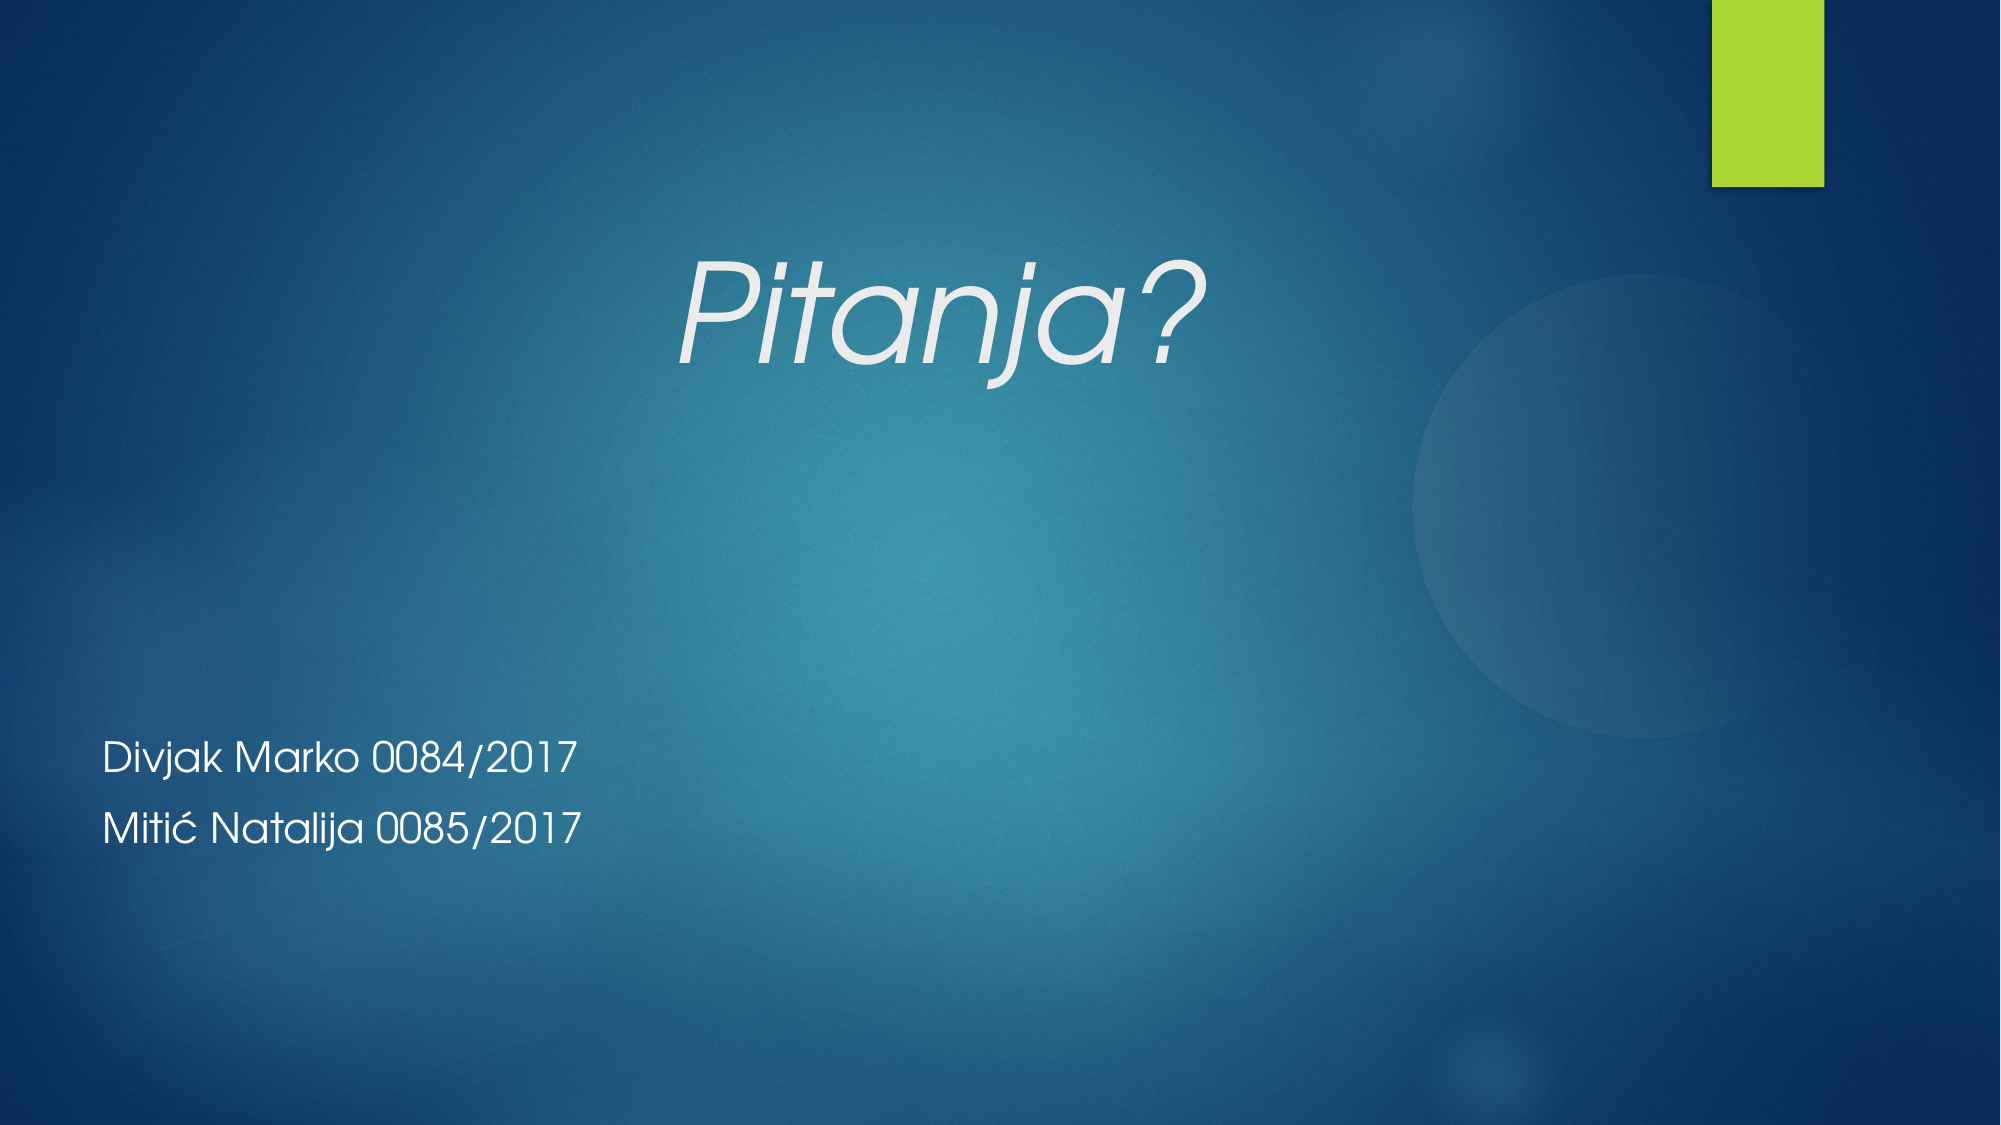

Pitanja?
Divjak Marko 0084/2017
Mitić Natalija 0085/2017